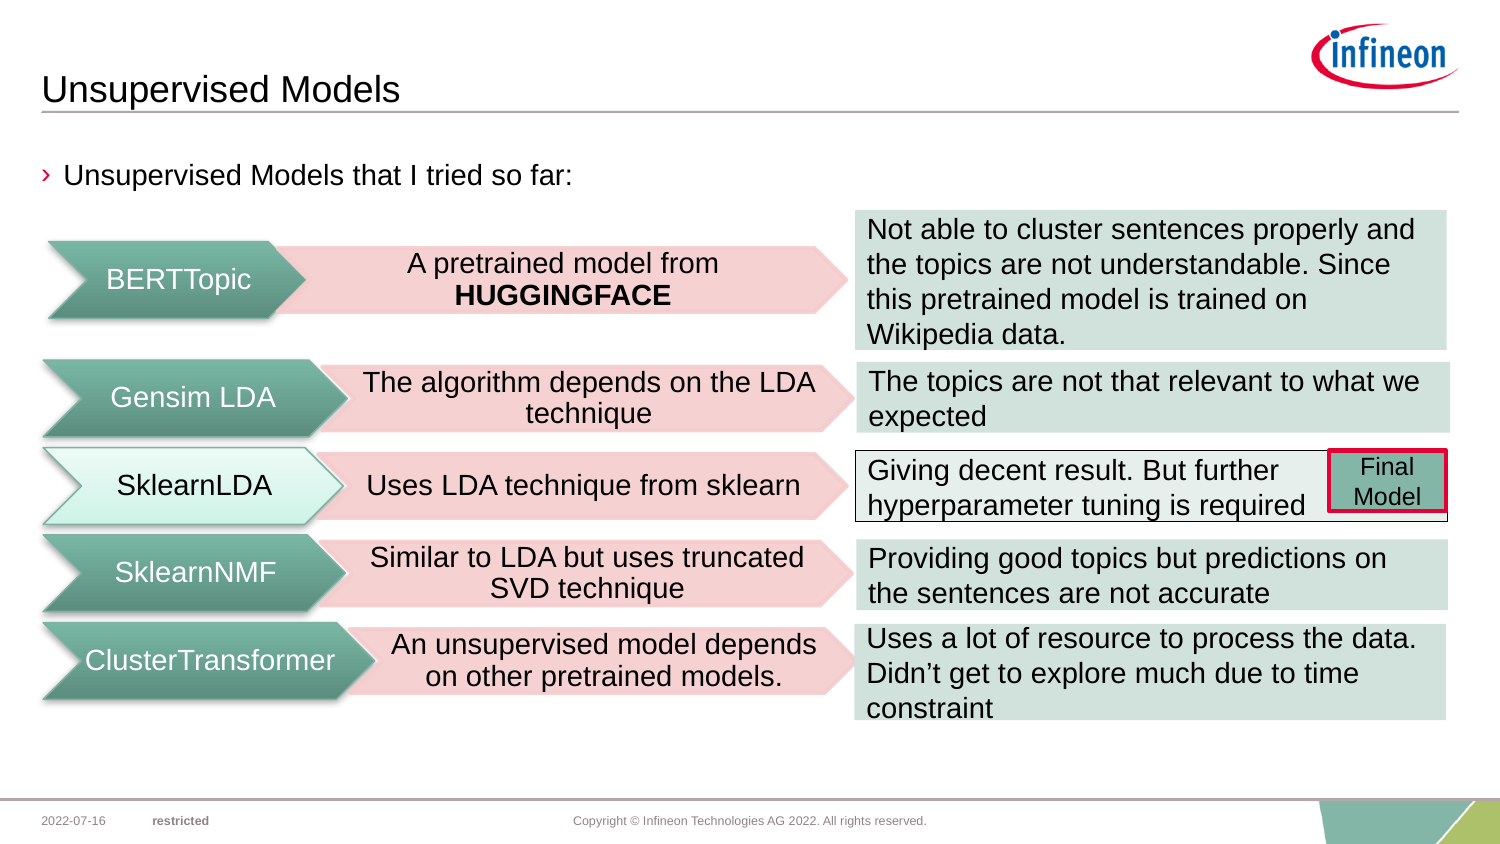

# Unsupervised Models
Unsupervised Models that I tried so far:

Not able to cluster sentences properly and the topics are not understandable. Since this pretrained model is trained on Wikipedia data.
BERTTopic
A pretrained model from HUGGINGFACE
Gensim LDA
The algorithm depends on the LDA technique
SklearnLDA
Uses LDA technique from sklearn
SklearnNMF
Similar to LDA but uses truncated SVD technique
ClusterTransformer
An unsupervised model depends on other pretrained models.
The topics are not that relevant to what we expected
Giving decent result. But further hyperparameter tuning is required
Final Model
Providing good topics but predictions on the sentences are not accurate
Uses a lot of resource to process the data.
Didn’t get to explore much due to time constraint